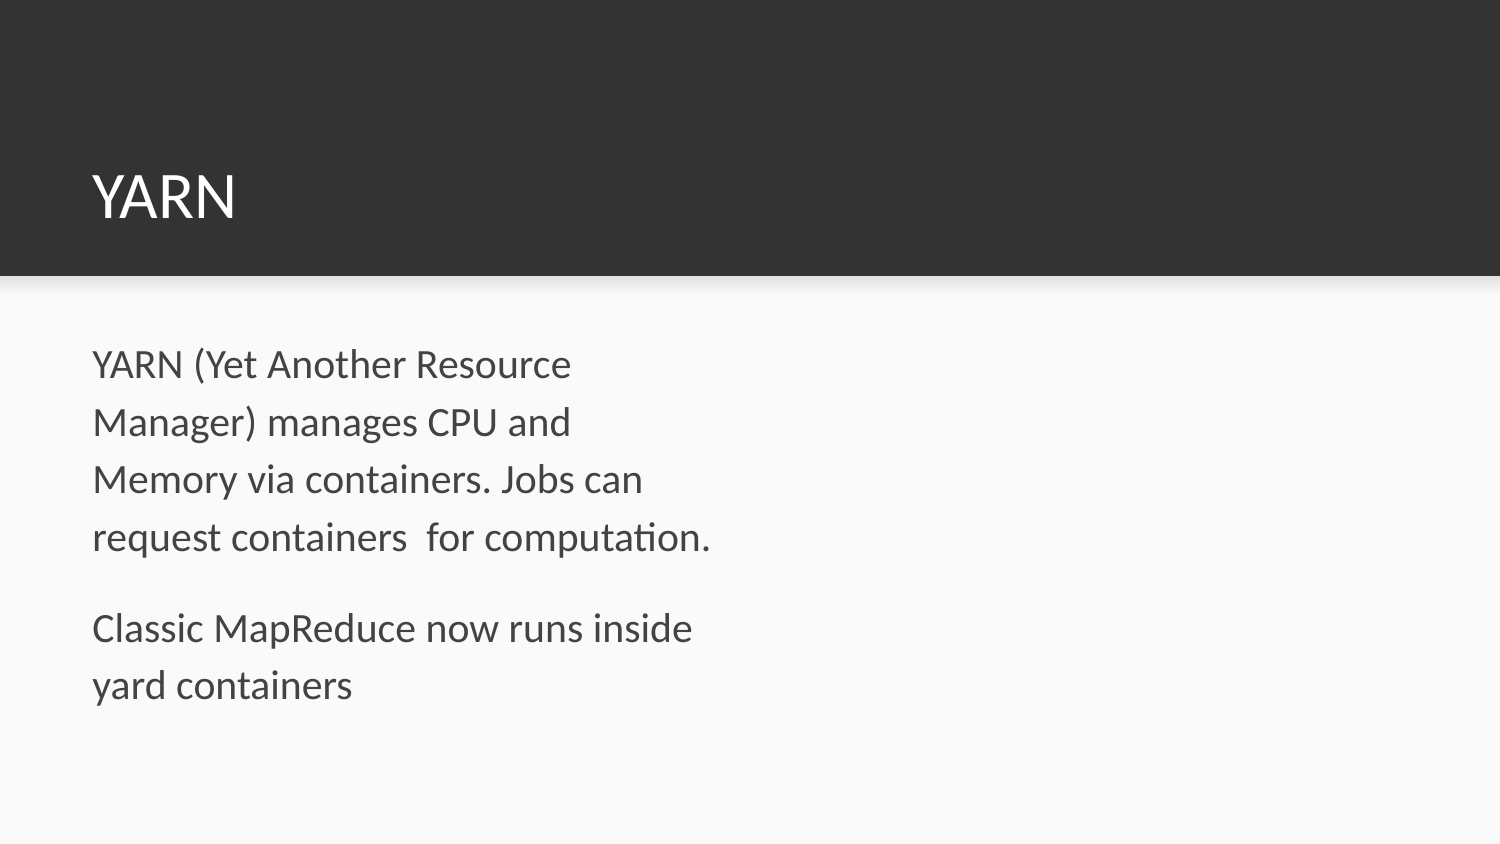

# YARN
YARN (Yet Another Resource Manager) manages CPU and Memory via containers. Jobs can request containers  for computation.
Classic MapReduce now runs inside yard containers